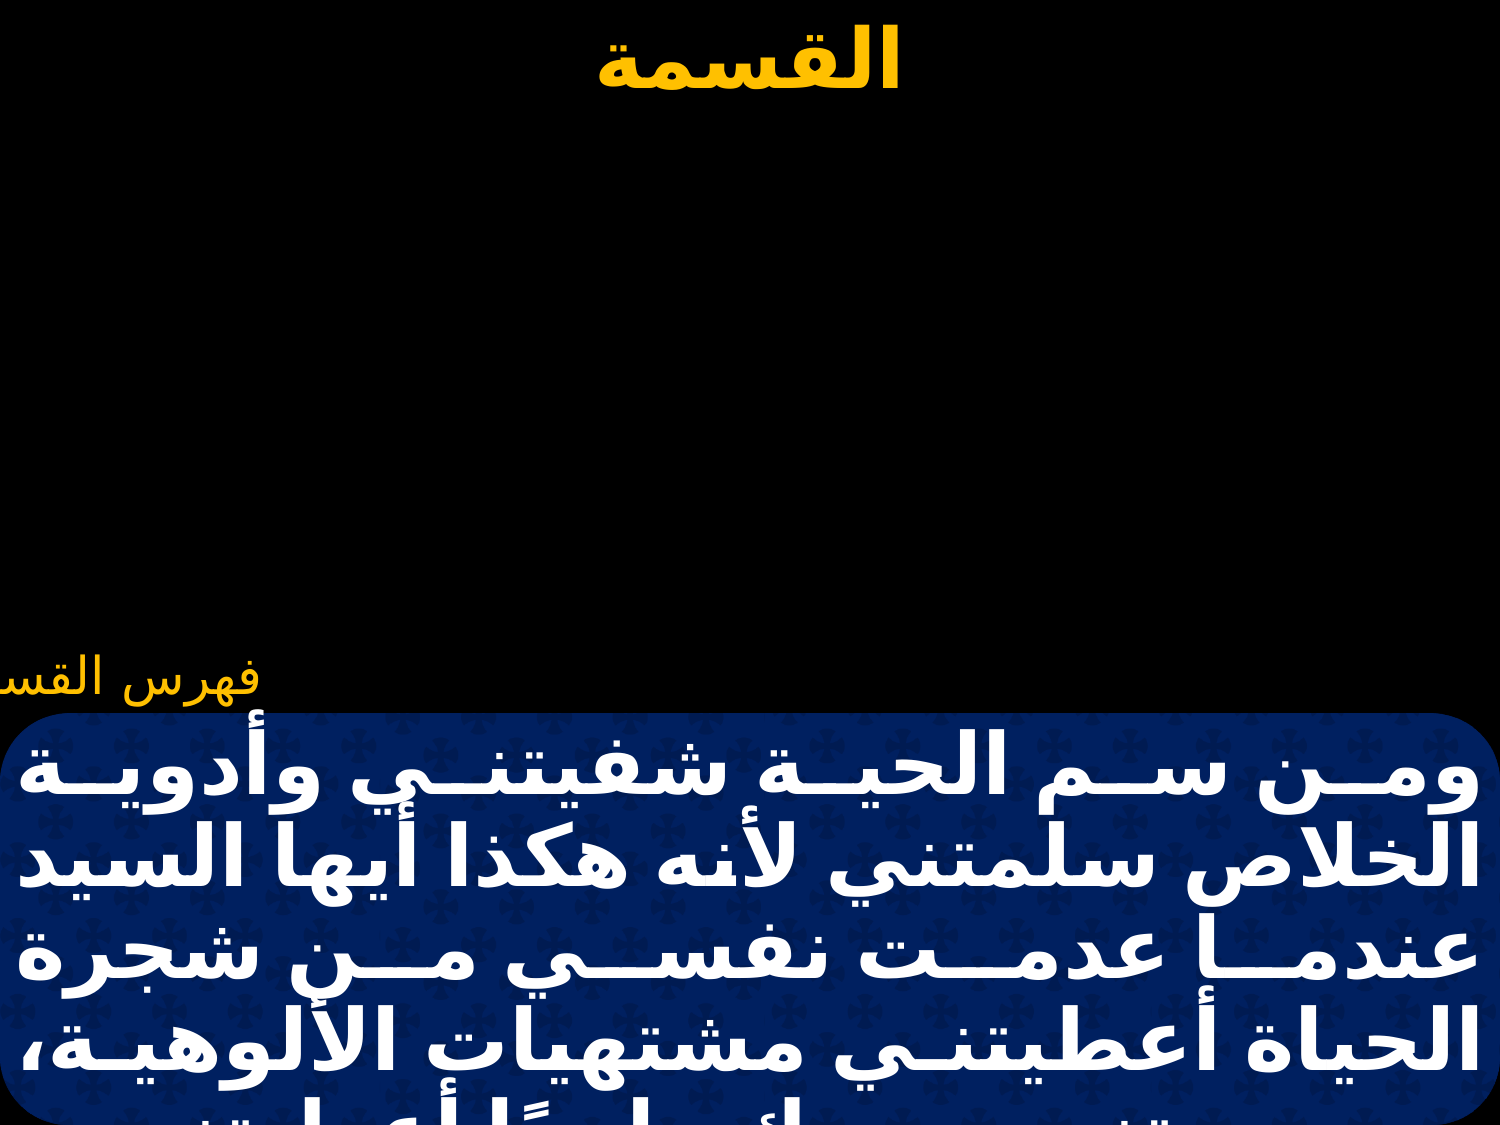

#
ومن سم الحية شفيتني وأدوية الخلاص سلمتني لأنه هكذا أيها السيد عندما عدمت نفسي من شجرة الحياة أعطيتني مشتهيات الألوهية، وصيرتني معك واحدًا أعطيتني جسدك ودمك ذلك الذي بذلته عن حياة العالم،